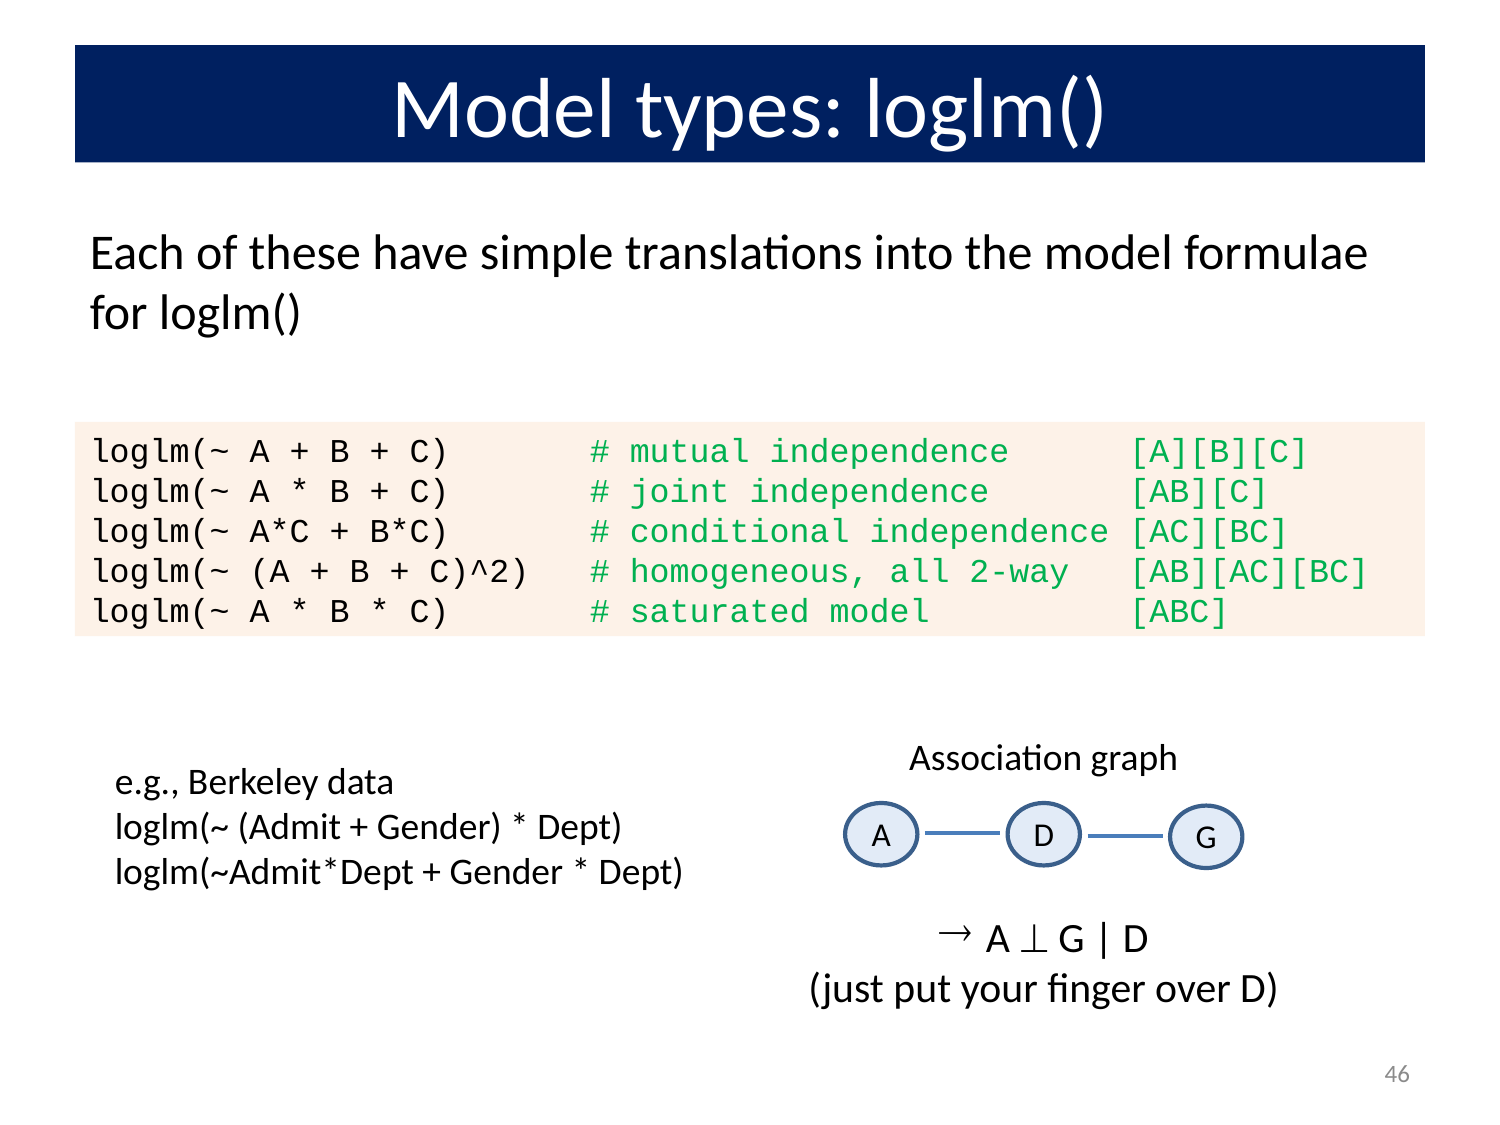

# Model types: loglm()
Each of these have simple translations into the model formulae for loglm()
loglm(~ A + B + C)       # mutual independence      [A][B][C]
loglm(~ A * B + C)       # joint independence       [AB][C]
loglm(~ A*C + B*C)       # conditional independence [AC][BC]
loglm(~ (A + B + C)^2)   # homogeneous, all 2-way   [AB][AC][BC]
loglm(~ A * B * C)       # saturated model          [ABC]
Association graph

A

D

G
A ⊥ G | D
(just put your finger over D)
e.g., Berkeley data
loglm(~ (Admit + Gender) * Dept)
loglm(~Admit*Dept + Gender * Dept)
46